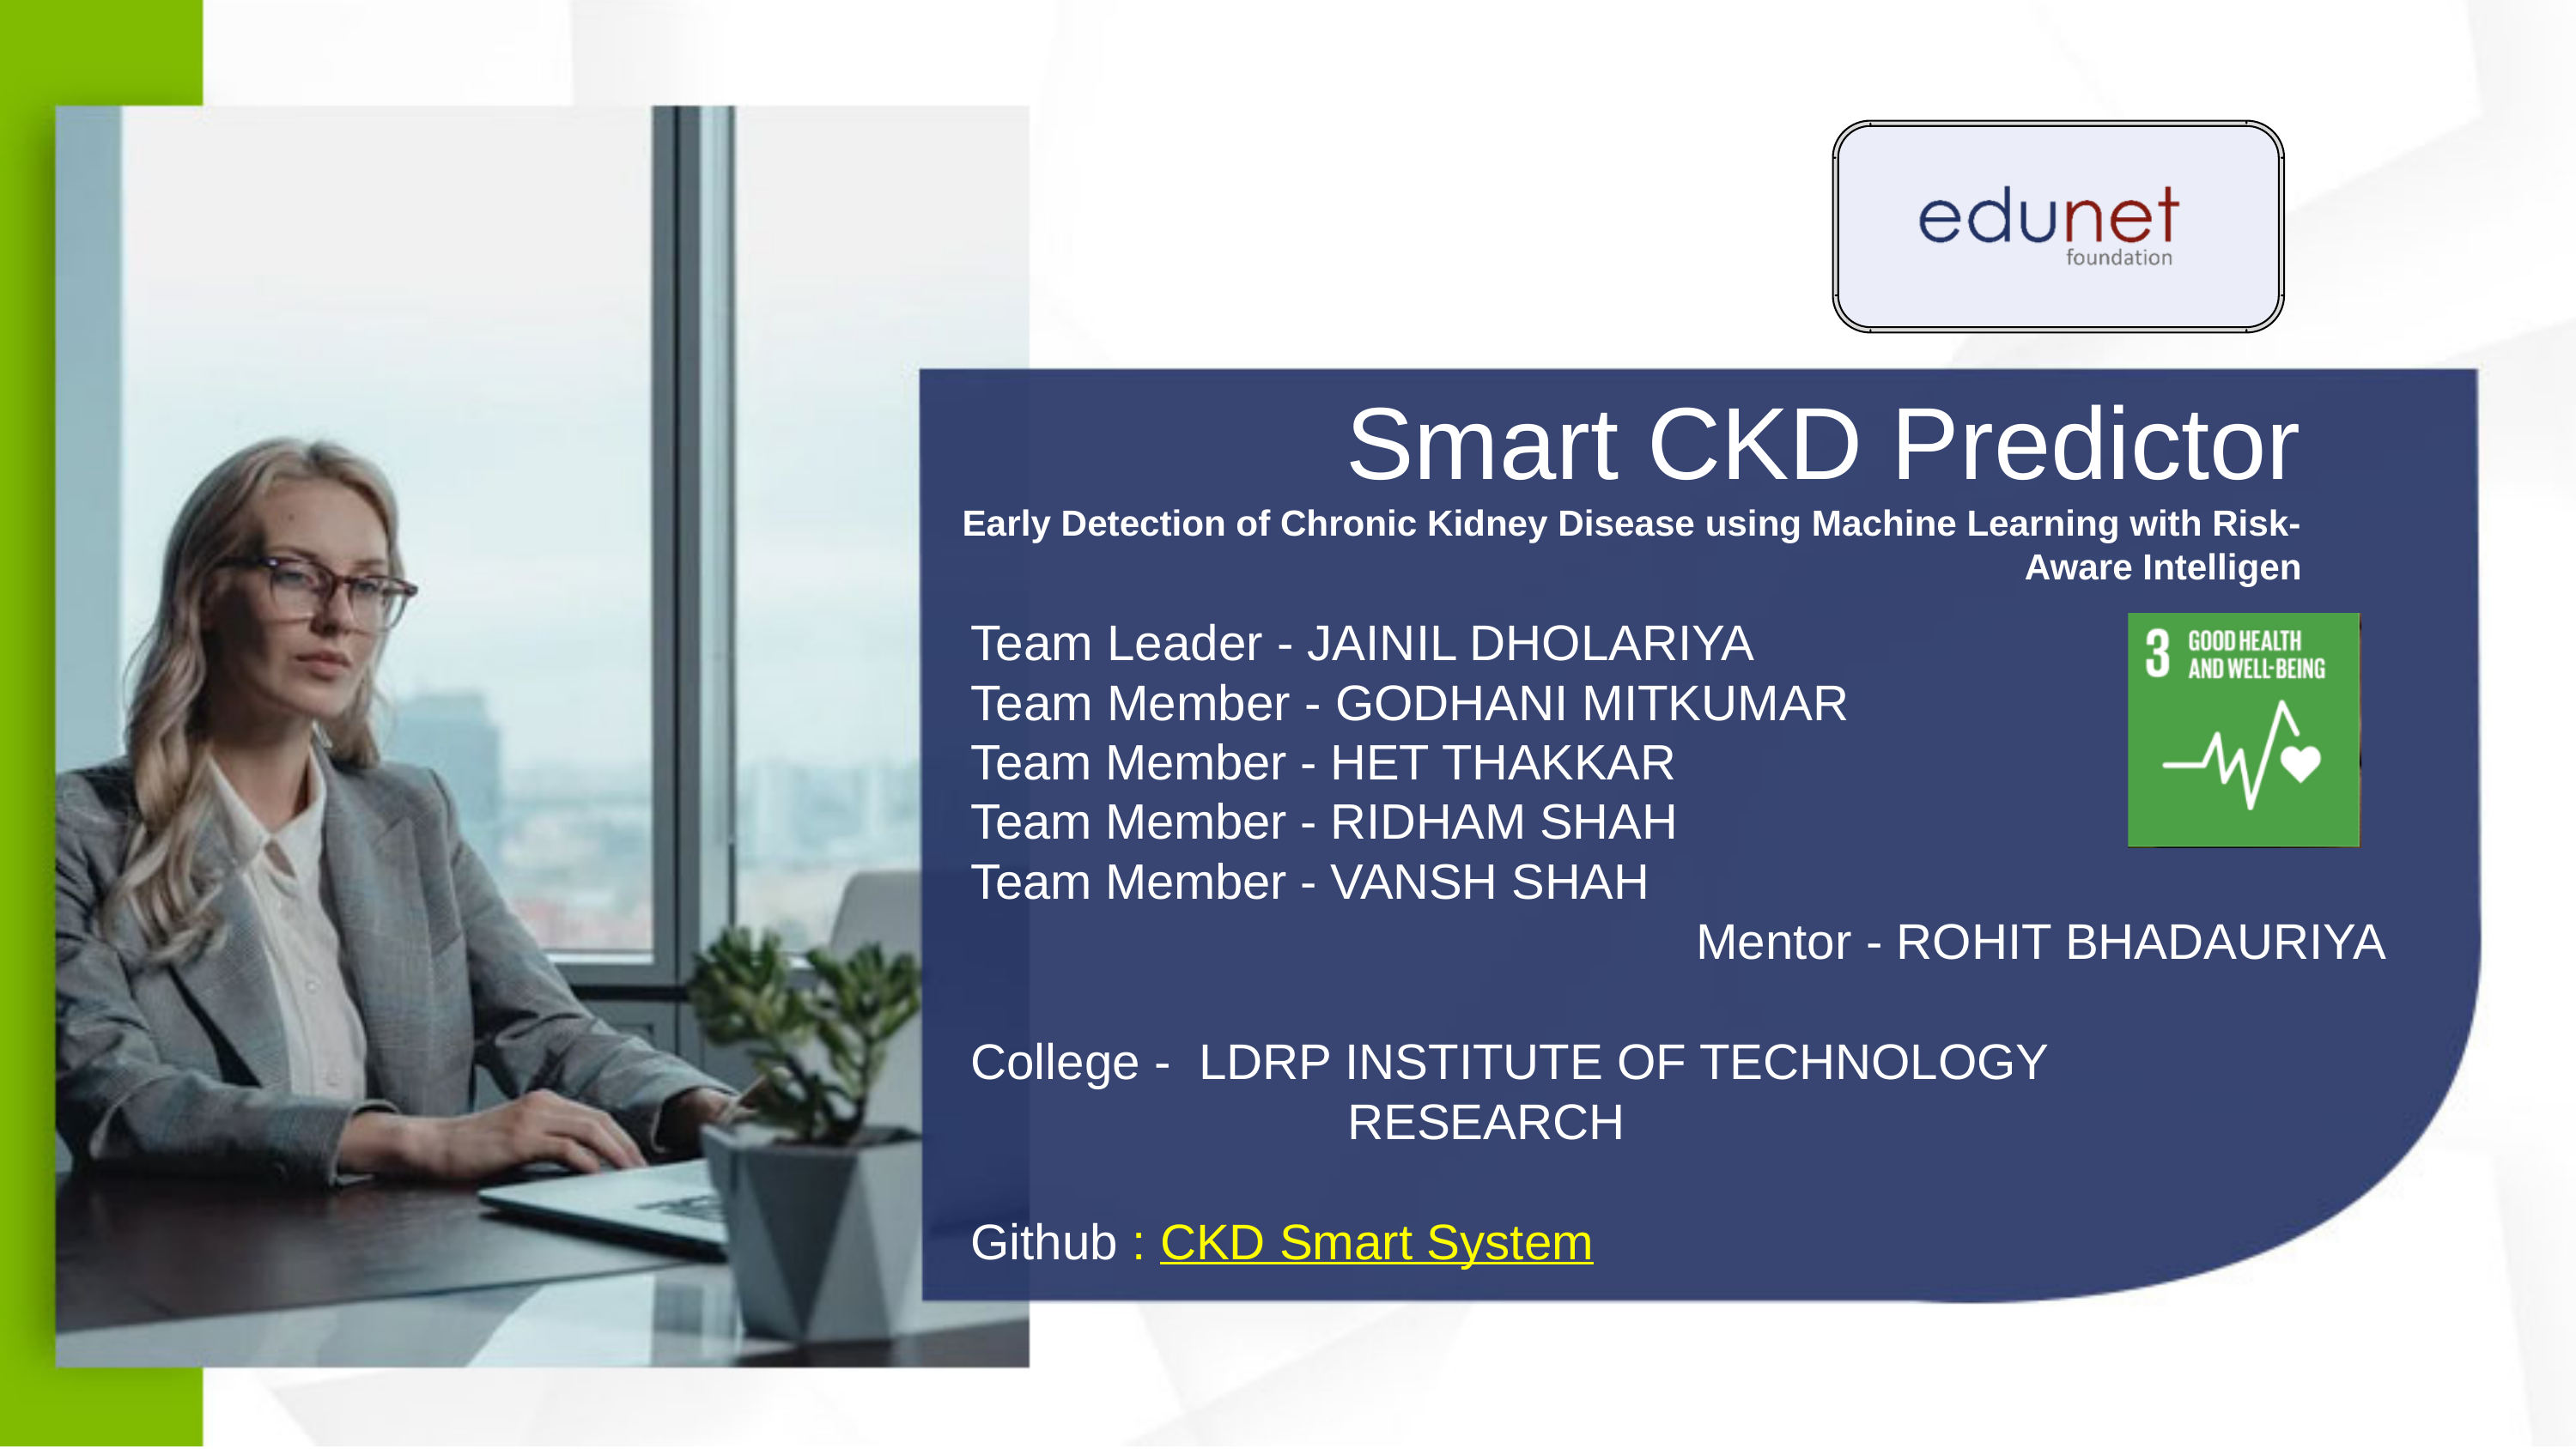

Smart CKD Predictor
                     Early Detection of Chronic Kidney Disease using Machine Learning with Risk-
Aware Intelligen

Team Leader - JAINIL DHOLARIYA
Team Member - GODHANI MITKUMAR
Team Member - HET THAKKAR
Team Member - RIDHAM SHAH
Team Member - VANSH SHAH
                                                    Mentor - ROHIT BHADAURIYA

College -  LDRP INSTITUTE OF TECHNOLOGY
                           RESEARCH

Github : CKD Smart System